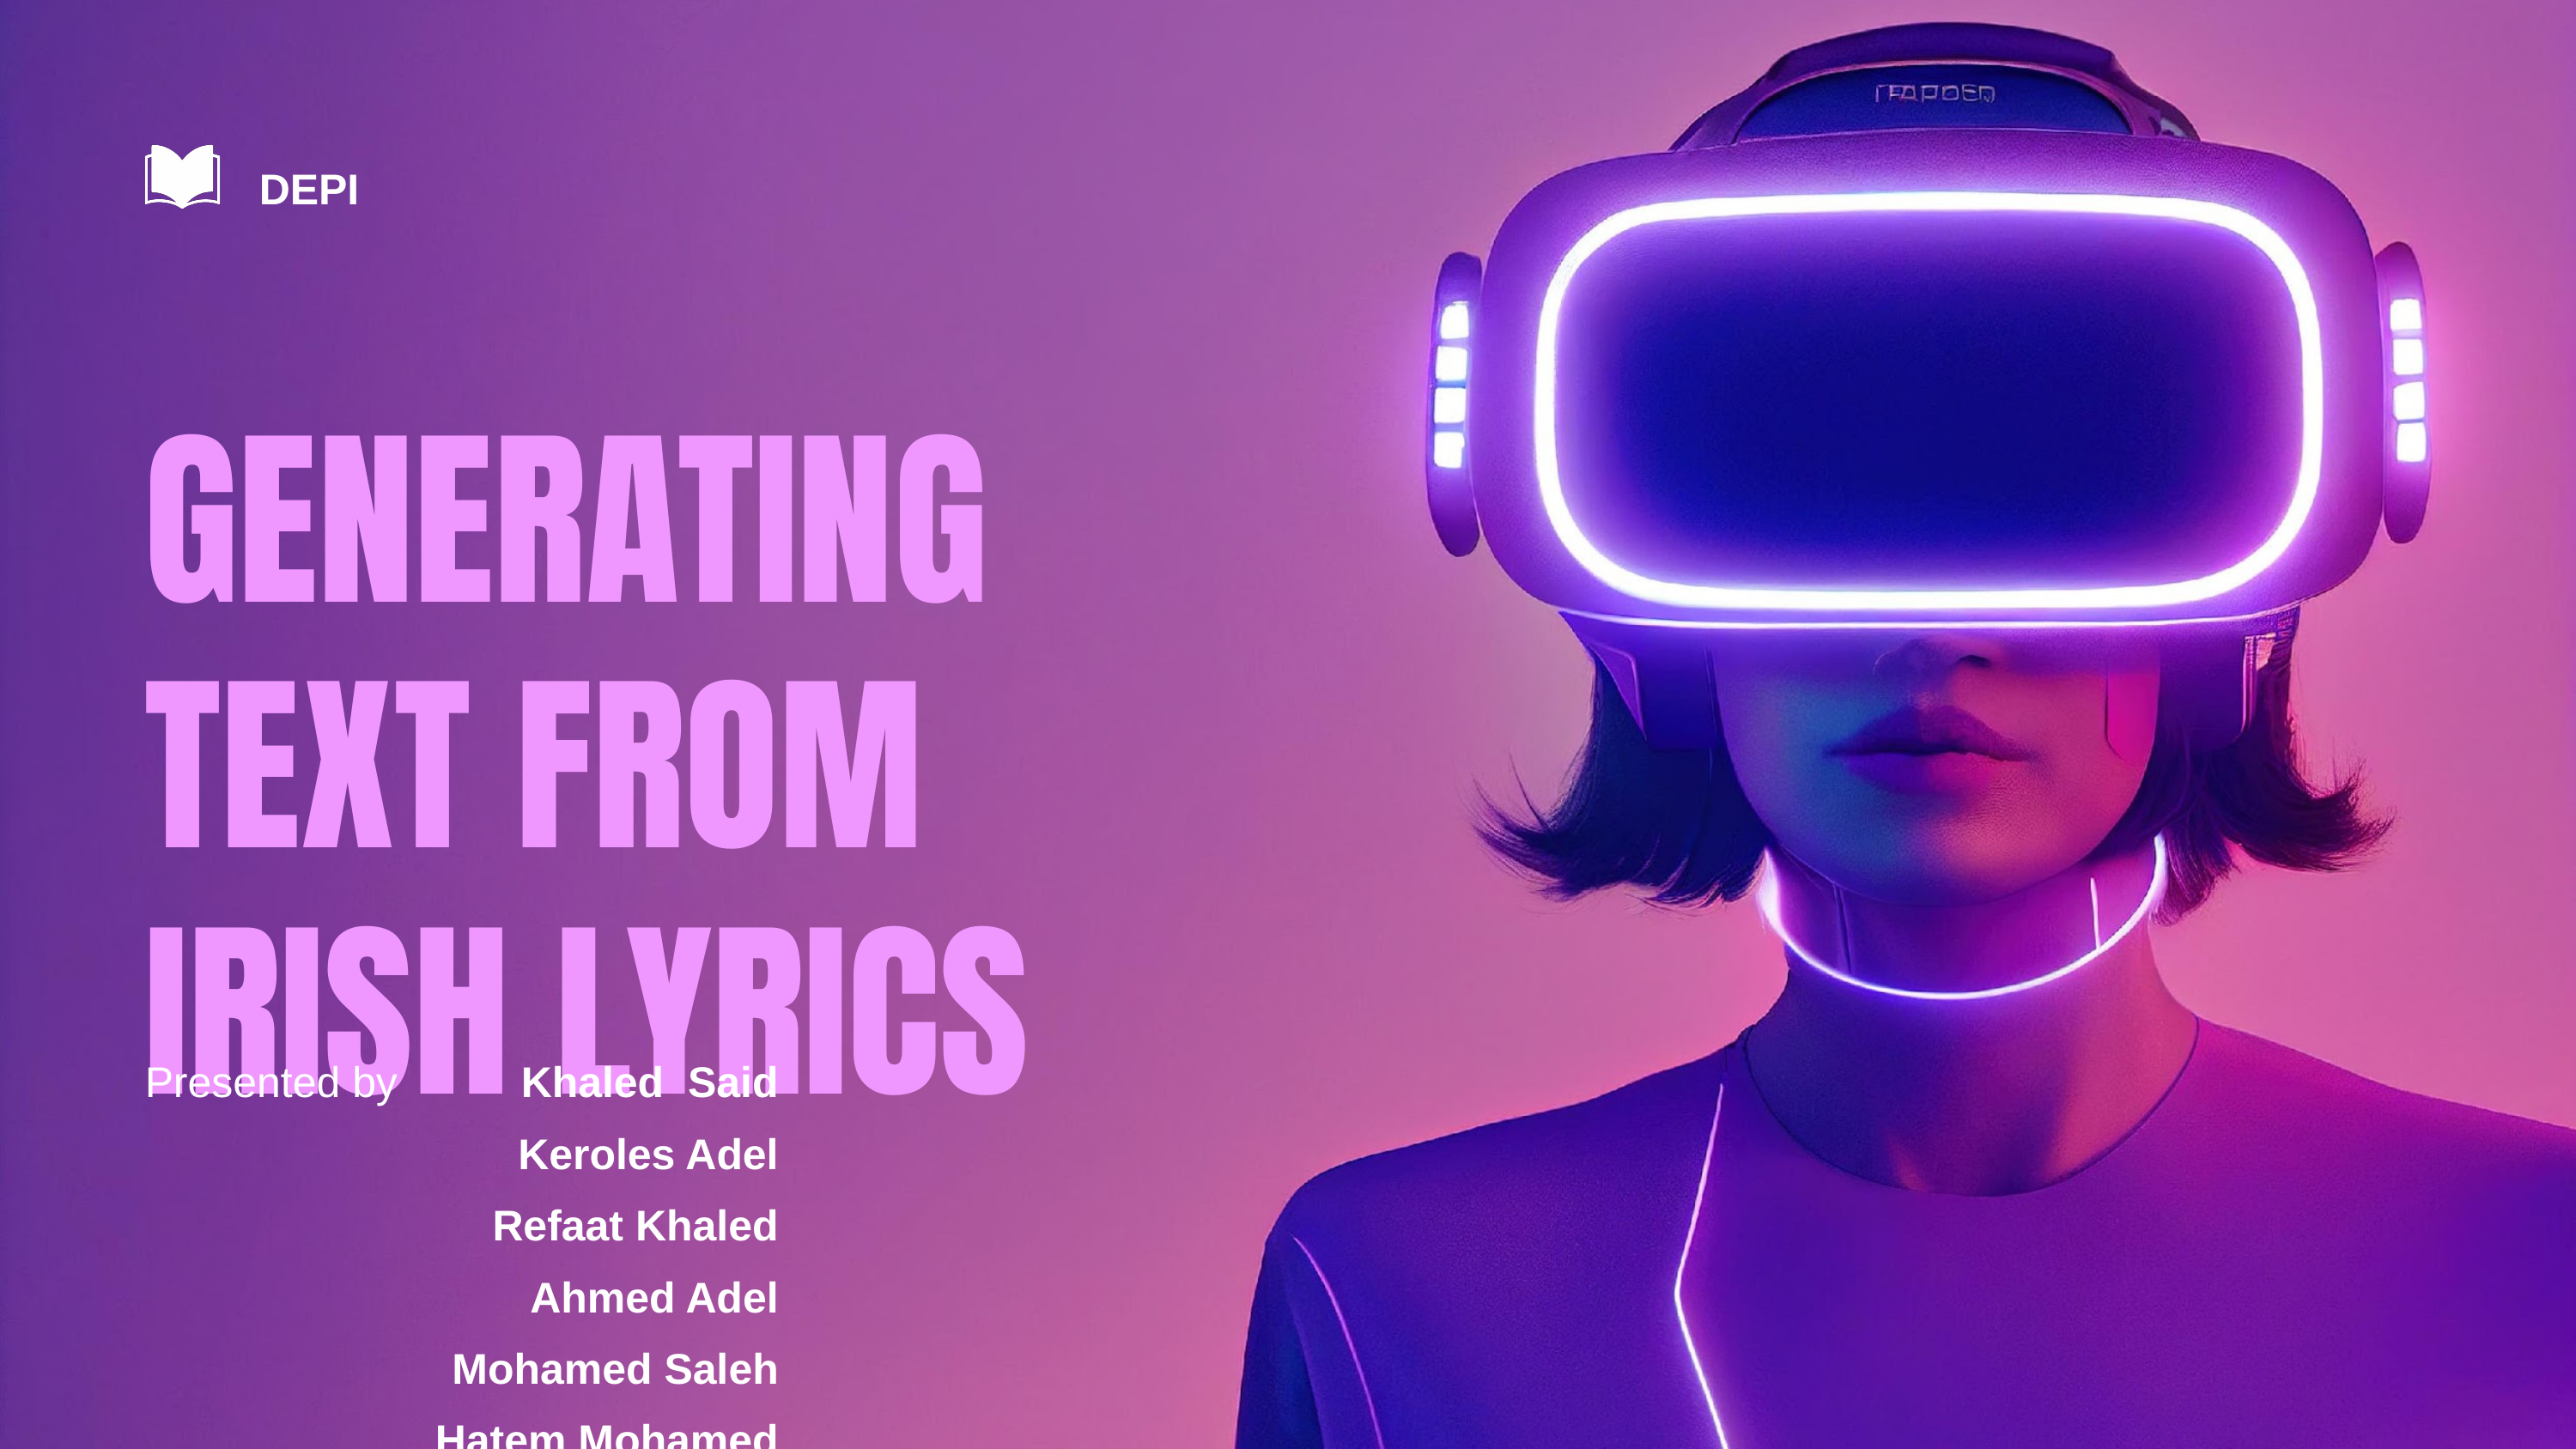

DEPI

GENERATING TEXT FROM IRISH LYRICS
Presented by
Khaled  Said
Keroles Adel
Refaat Khaled
Ahmed Adel
Mohamed Saleh
Hatem Mohamed